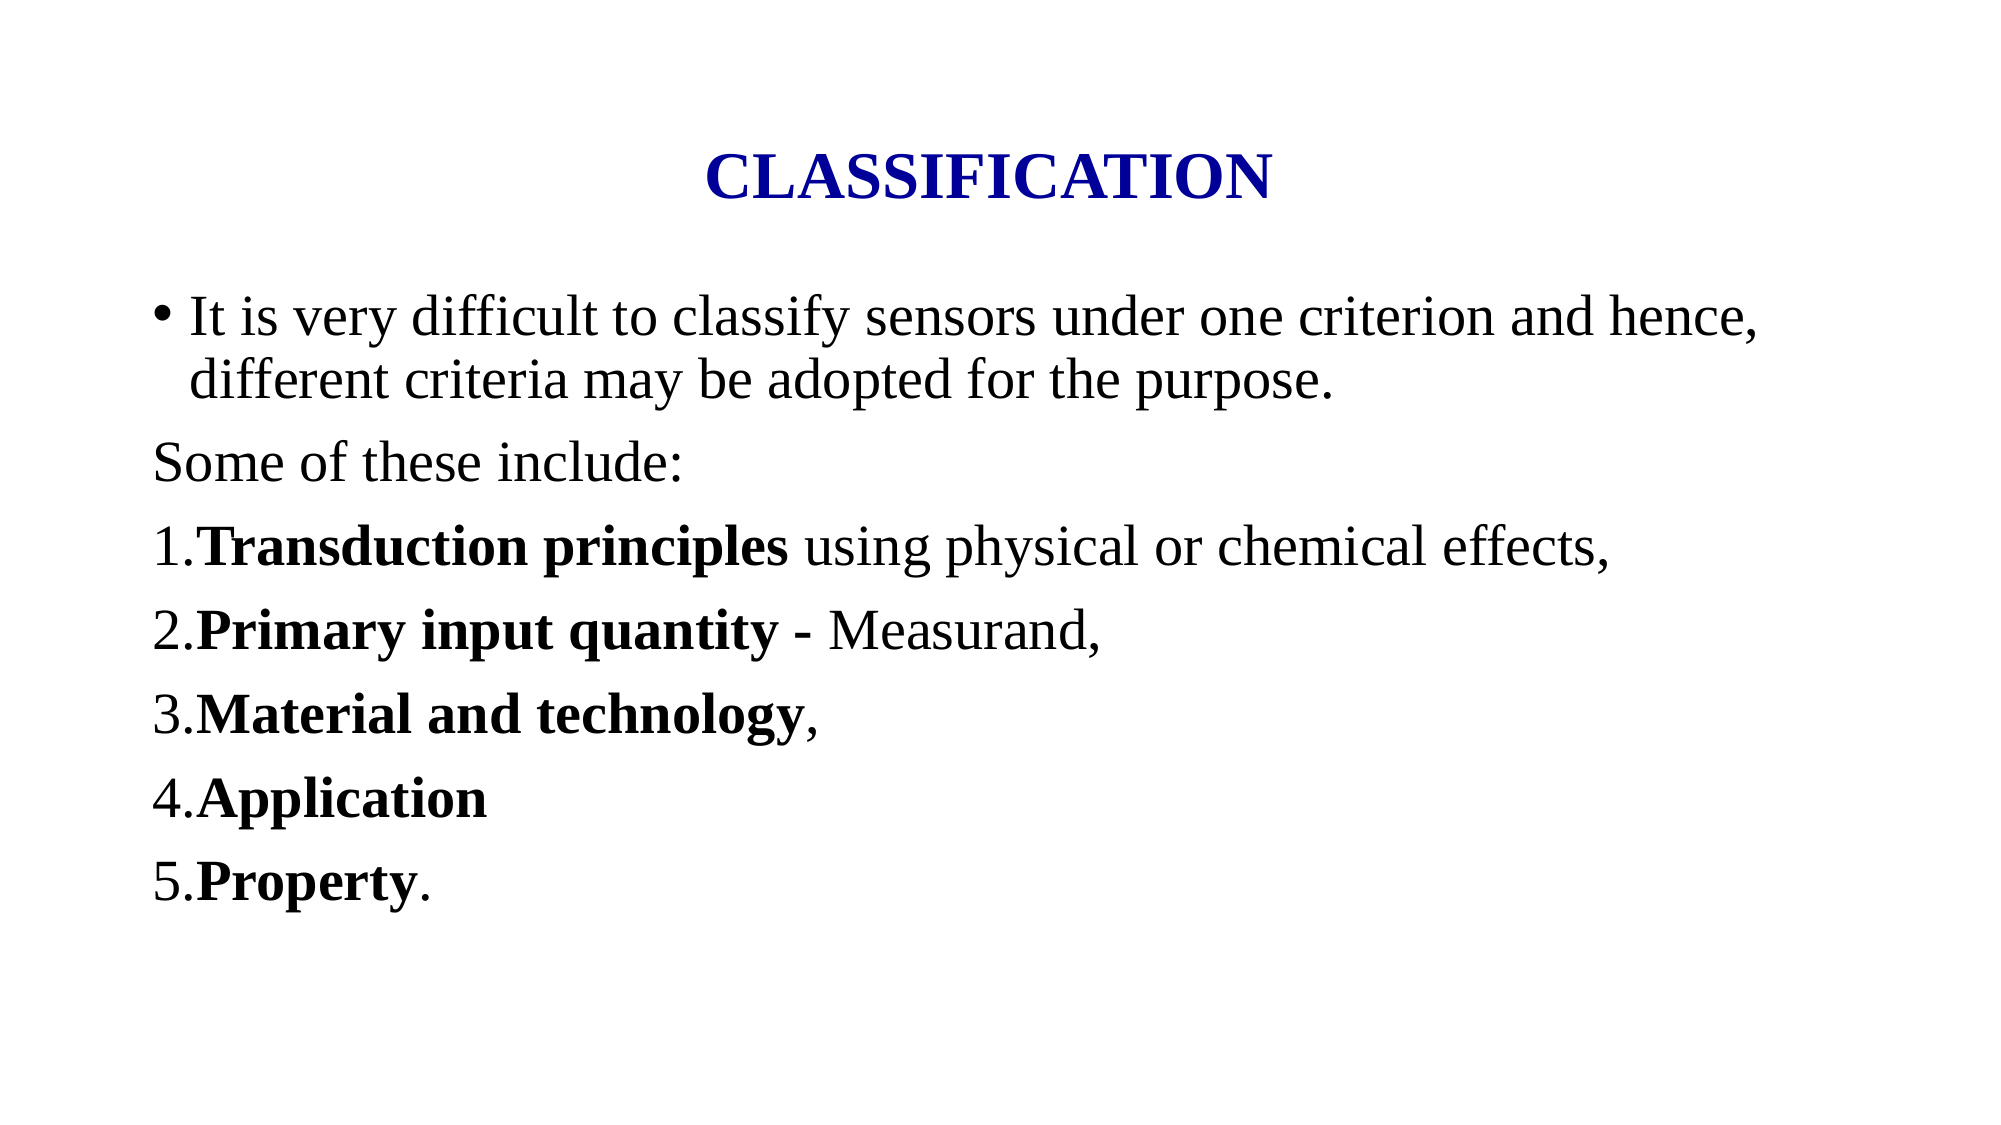

# CLASSIFICATION
It is very difficult to classify sensors under one criterion and hence, different criteria may be adopted for the purpose.
Some of these include:
1.Transduction principles using physical or chemical effects,
2.Primary input quantity - Measurand,
3.Material and technology,
4.Application
5.Property.